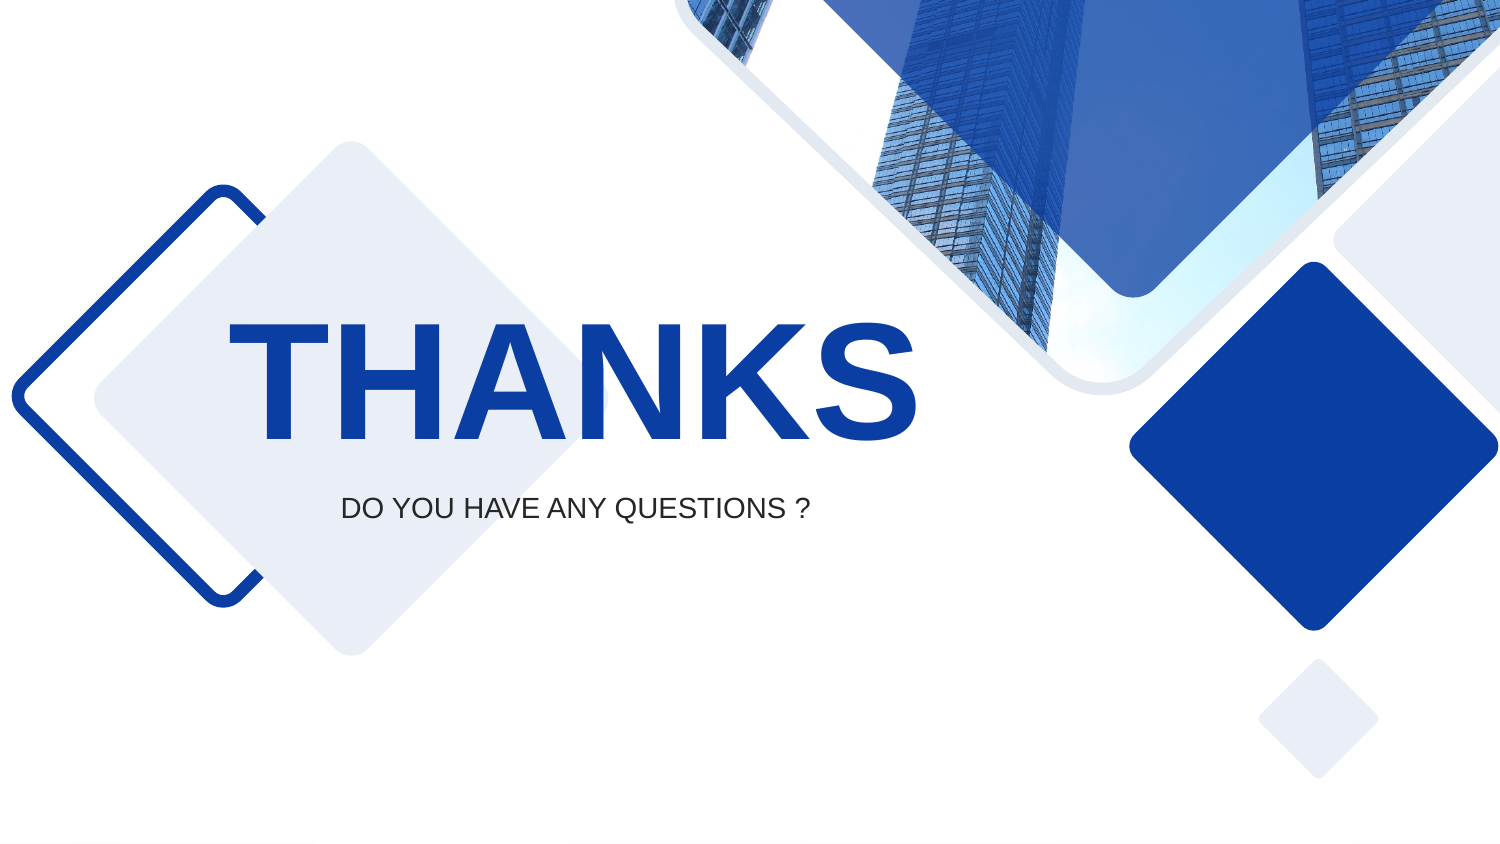

THANKS
DO YOU HAVE ANY QUESTIONS ?